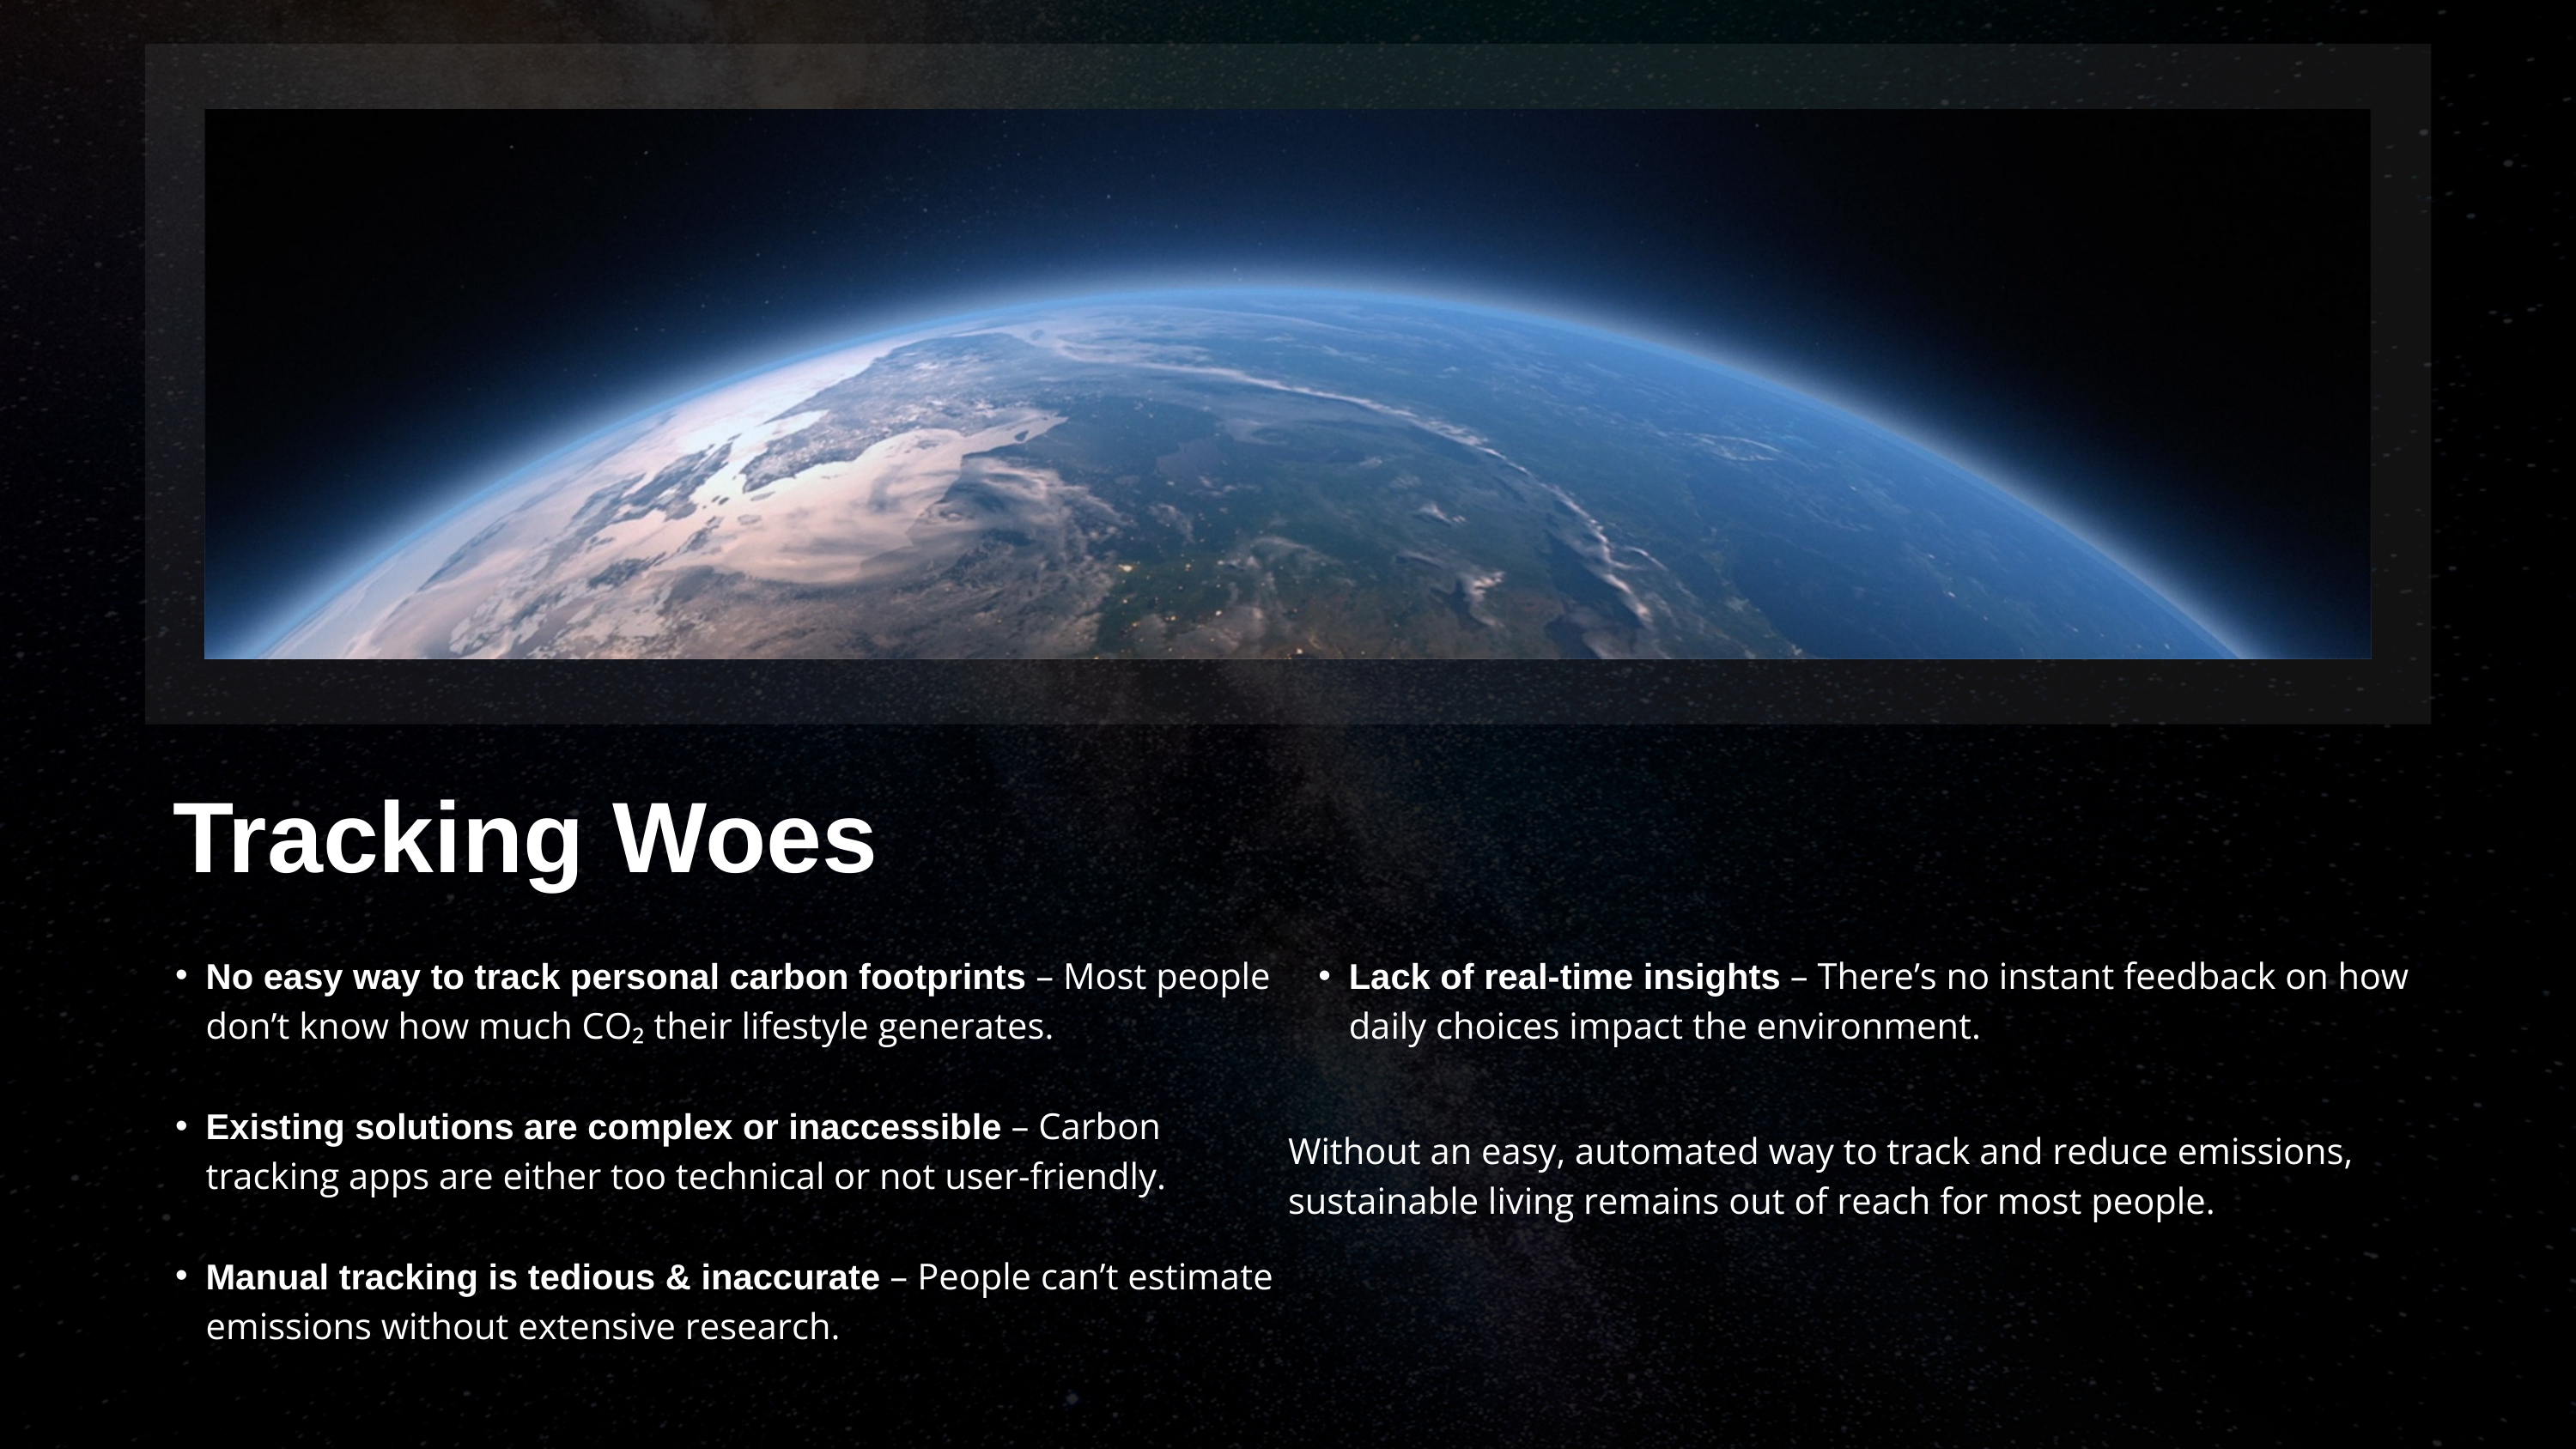

Tracking Woes
No easy way to track personal carbon footprints – Most people don’t know how much CO₂ their lifestyle generates.

Existing solutions are complex or inaccessible – Carbon tracking apps are either too technical or not user-friendly.

Manual tracking is tedious & inaccurate – People can’t estimate emissions without extensive research.

Lack of real-time insights – There’s no instant feedback on how daily choices impact the environment.

Without an easy, automated way to track and reduce emissions, sustainable living remains out of reach for most people.